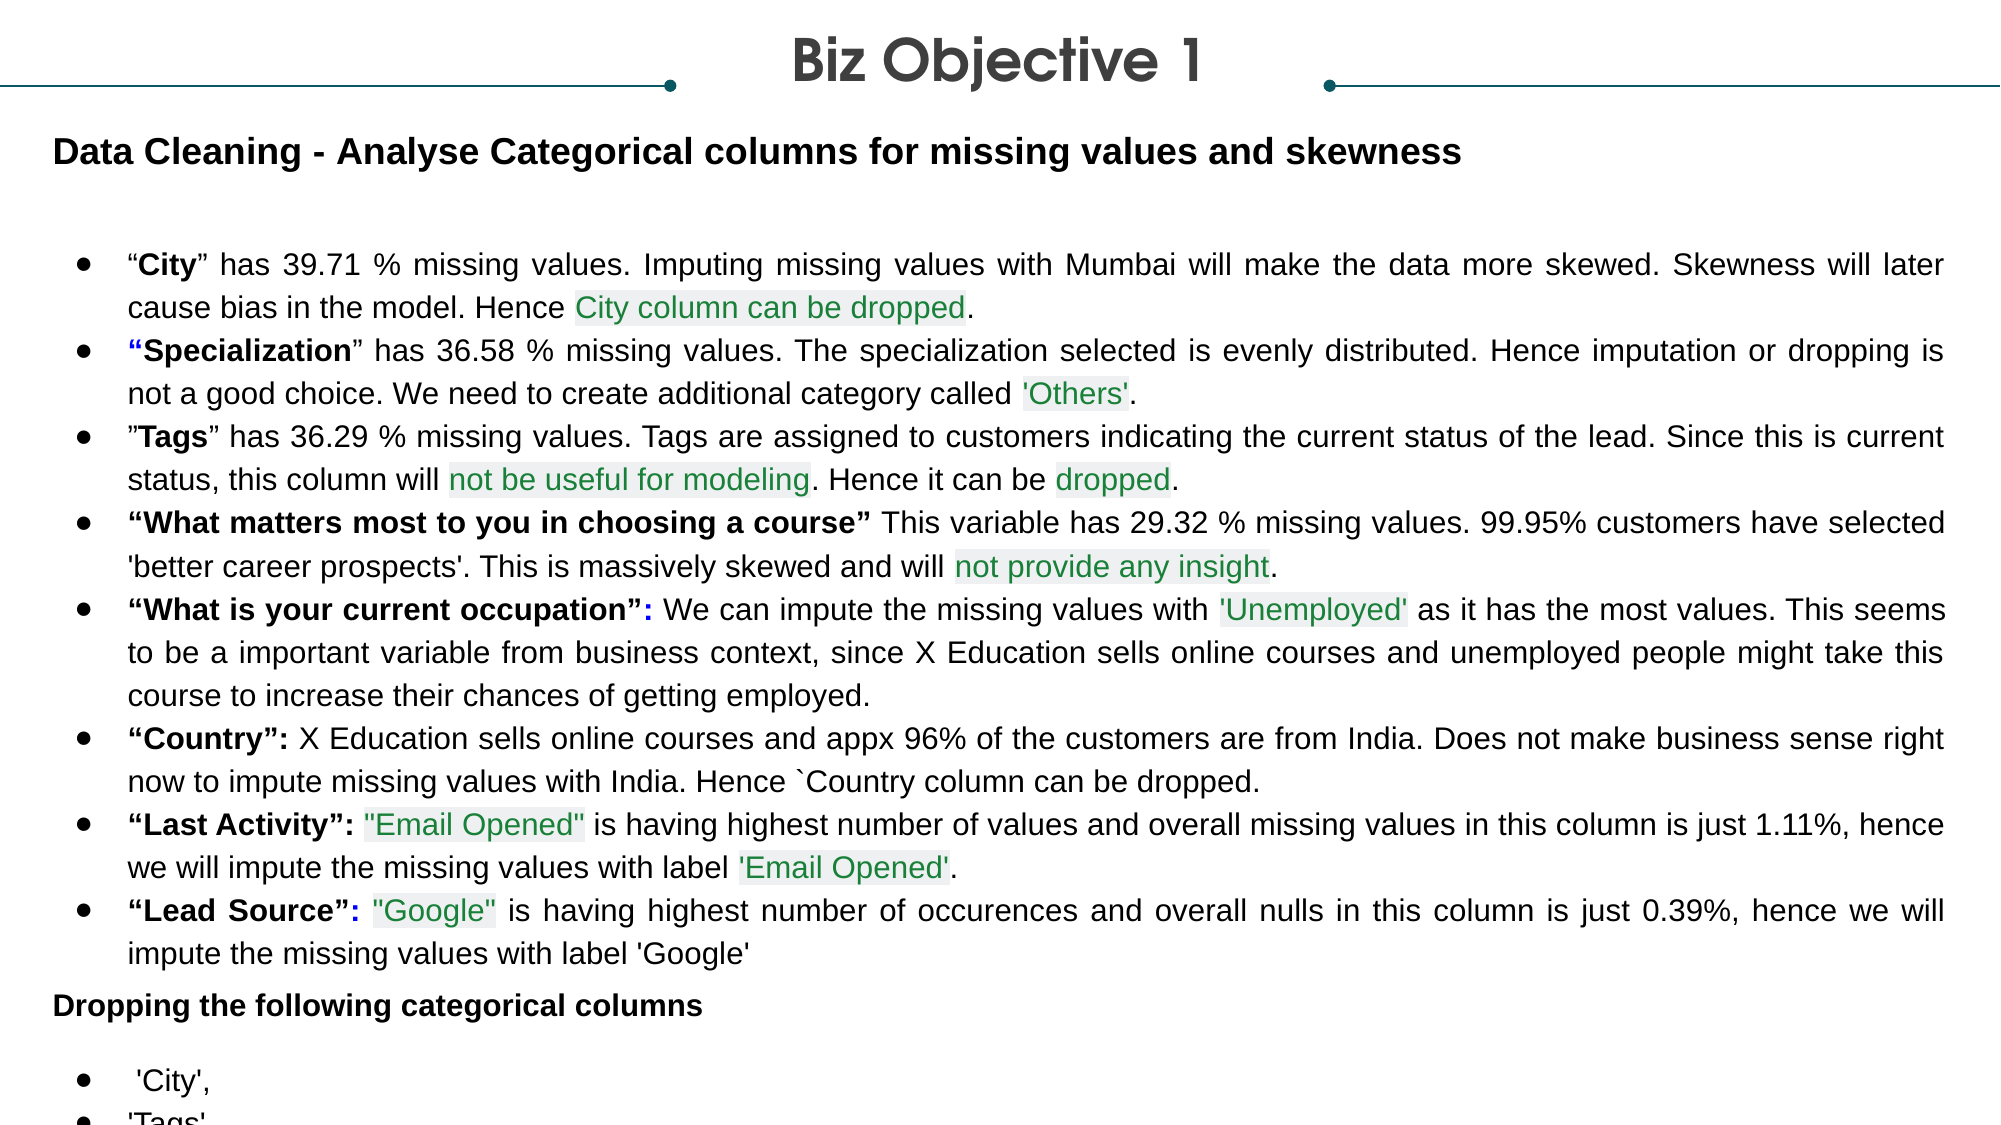

Biz Objective 1
Data Cleaning - Analyse Categorical columns for missing values and skewness

“City” has 39.71 % missing values. Imputing missing values with Mumbai will make the data more skewed. Skewness will later cause bias in the model. Hence City column can be dropped.
“Specialization” has 36.58 % missing values. The specialization selected is evenly distributed. Hence imputation or dropping is not a good choice. We need to create additional category called 'Others'.
”Tags” has 36.29 % missing values. Tags are assigned to customers indicating the current status of the lead. Since this is current status, this column will not be useful for modeling. Hence it can be dropped.
“What matters most to you in choosing a course” This variable has 29.32 % missing values. 99.95% customers have selected 'better career prospects'. This is massively skewed and will not provide any insight.
“What is your current occupation”: We can impute the missing values with 'Unemployed' as it has the most values. This seems to be a important variable from business context, since X Education sells online courses and unemployed people might take this course to increase their chances of getting employed.
“Country”: X Education sells online courses and appx 96% of the customers are from India. Does not make business sense right now to impute missing values with India. Hence `Country column can be dropped.
“Last Activity”: "Email Opened" is having highest number of values and overall missing values in this column is just 1.11%, hence we will impute the missing values with label 'Email Opened'.
“Lead Source”: "Google" is having highest number of occurences and overall nulls in this column is just 0.39%, hence we will impute the missing values with label 'Google'
Dropping the following categorical columns

 'City',
'Tags',
'Country',
'What matters most to you in choosing a course'